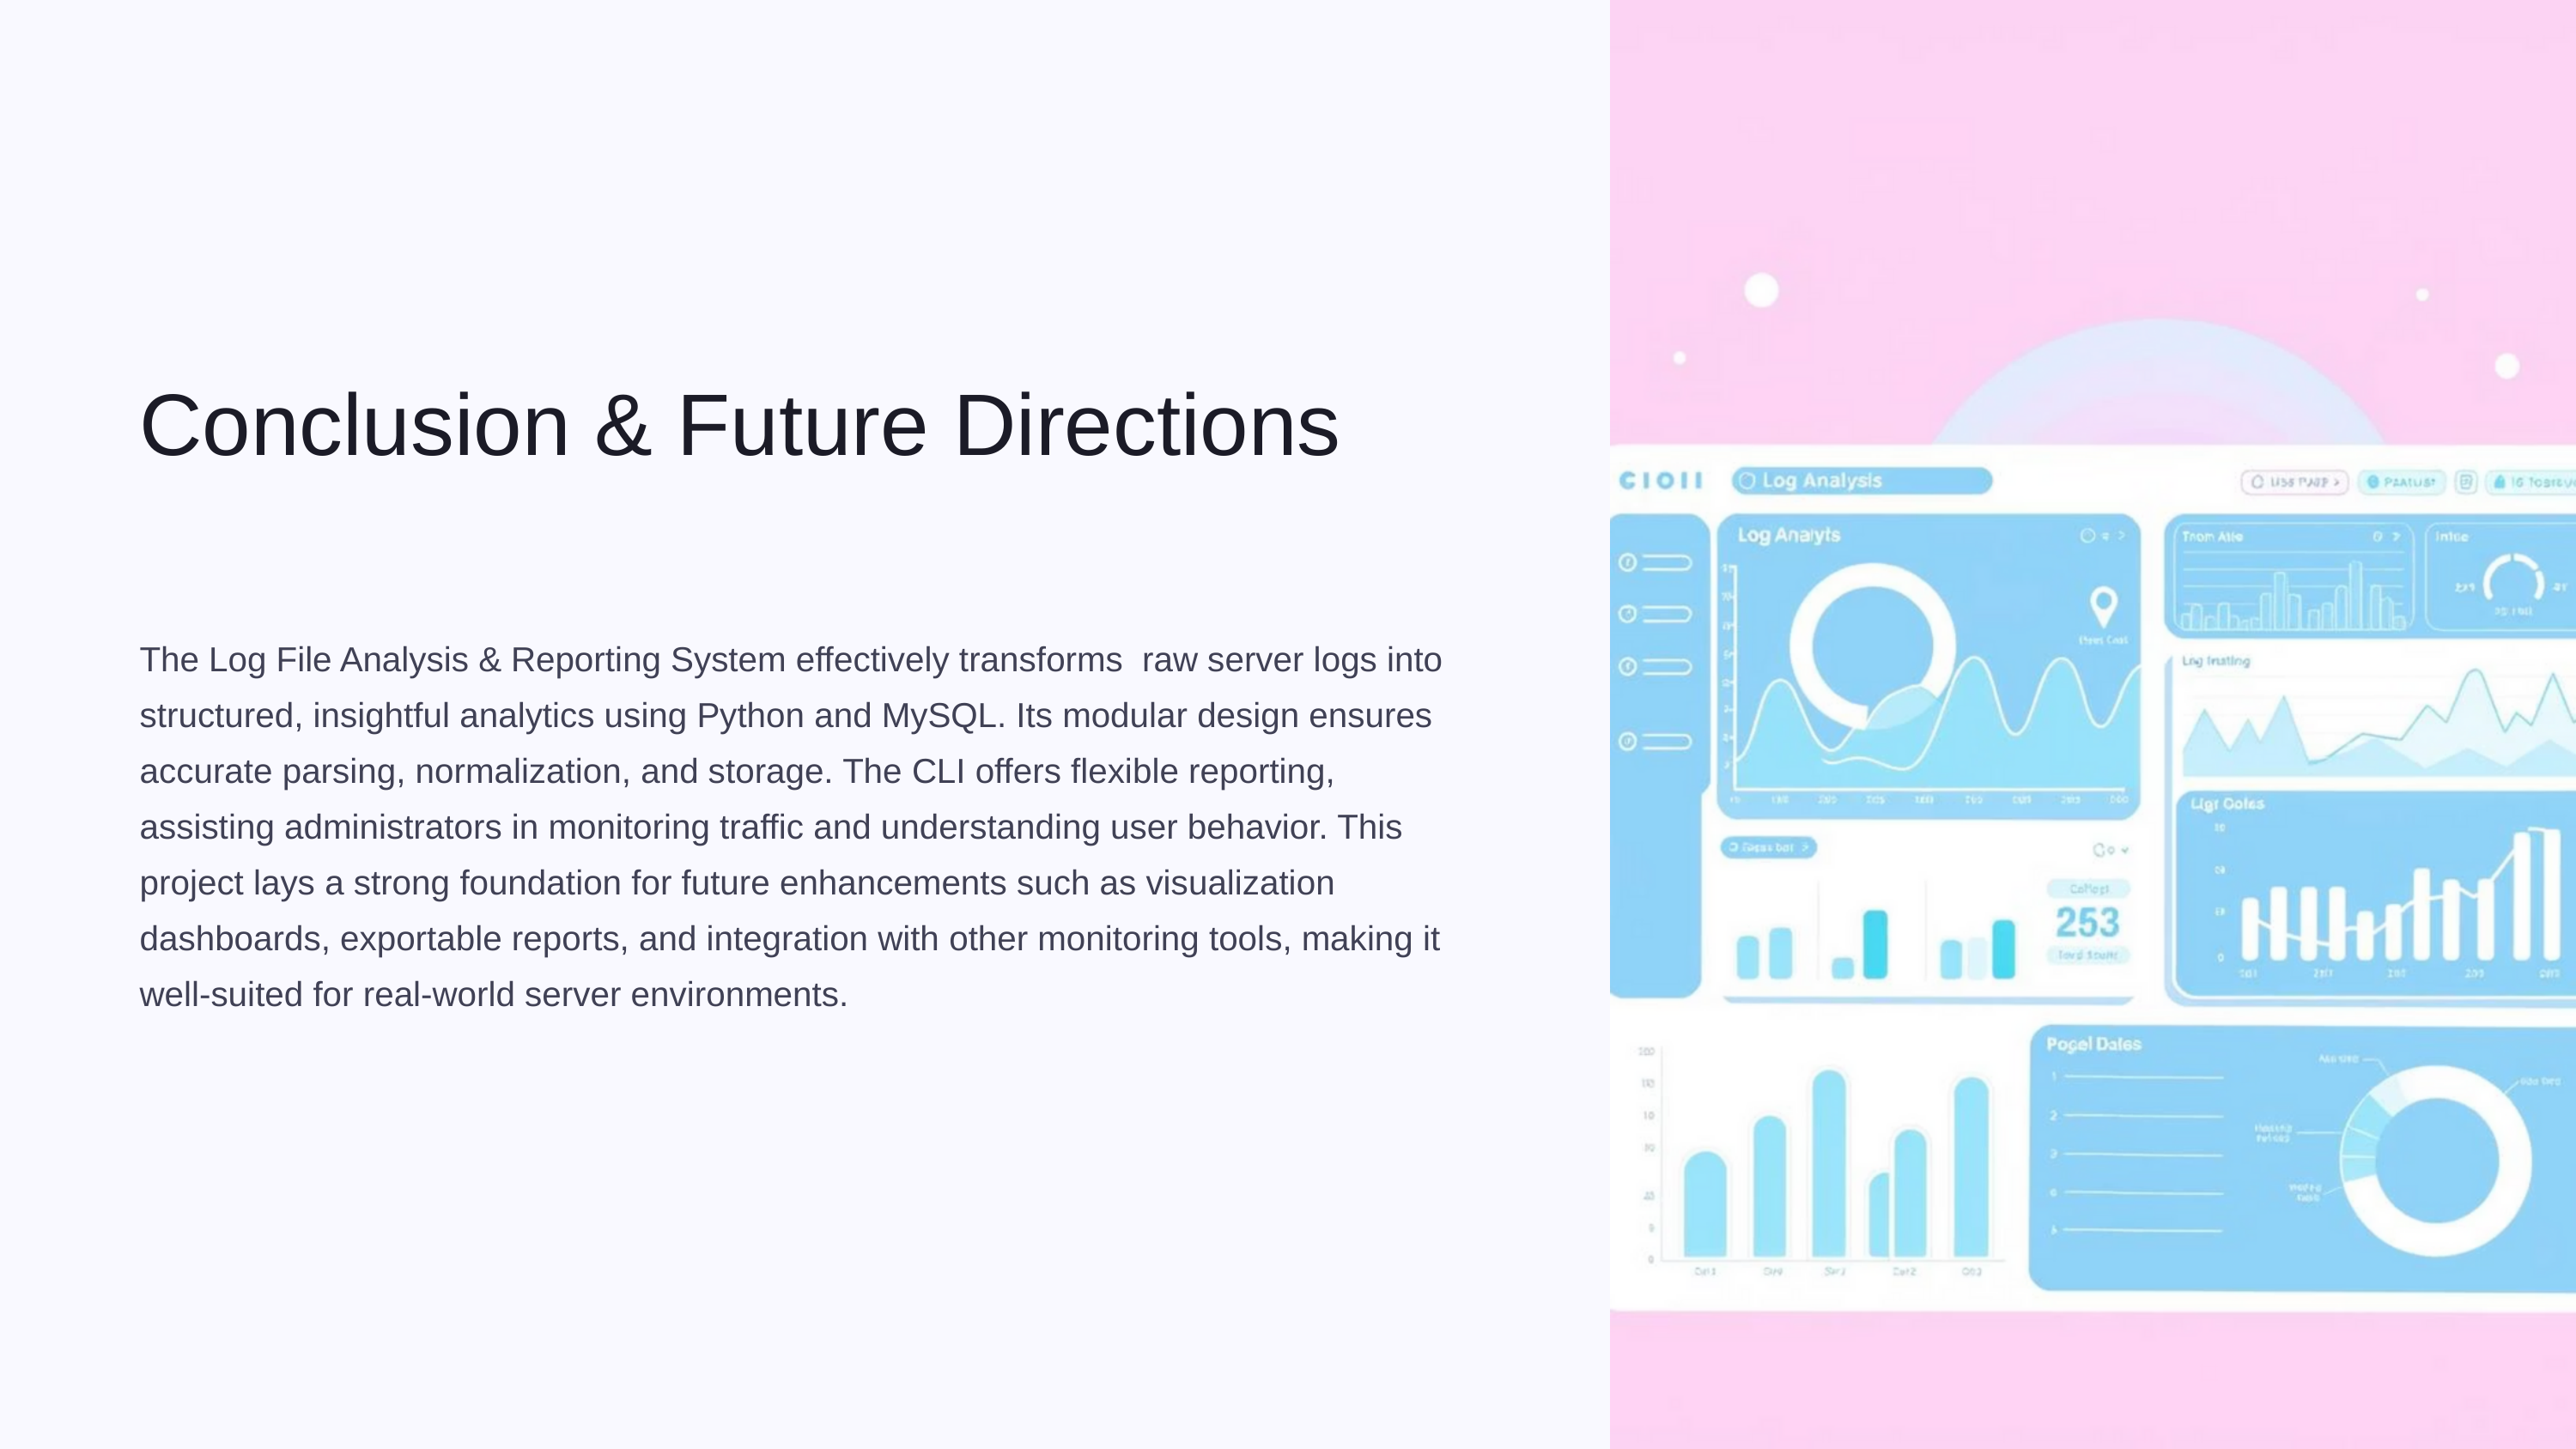

Conclusion & Future Directions
The Log File Analysis & Reporting System effectively transforms  raw server logs into structured, insightful analytics using Python and MySQL. Its modular design ensures accurate parsing, normalization, and storage. The CLI offers flexible reporting, assisting administrators in monitoring traffic and understanding user behavior. This project lays a strong foundation for future enhancements such as visualization dashboards, exportable reports, and integration with other monitoring tools, making it well-suited for real-world server environments.